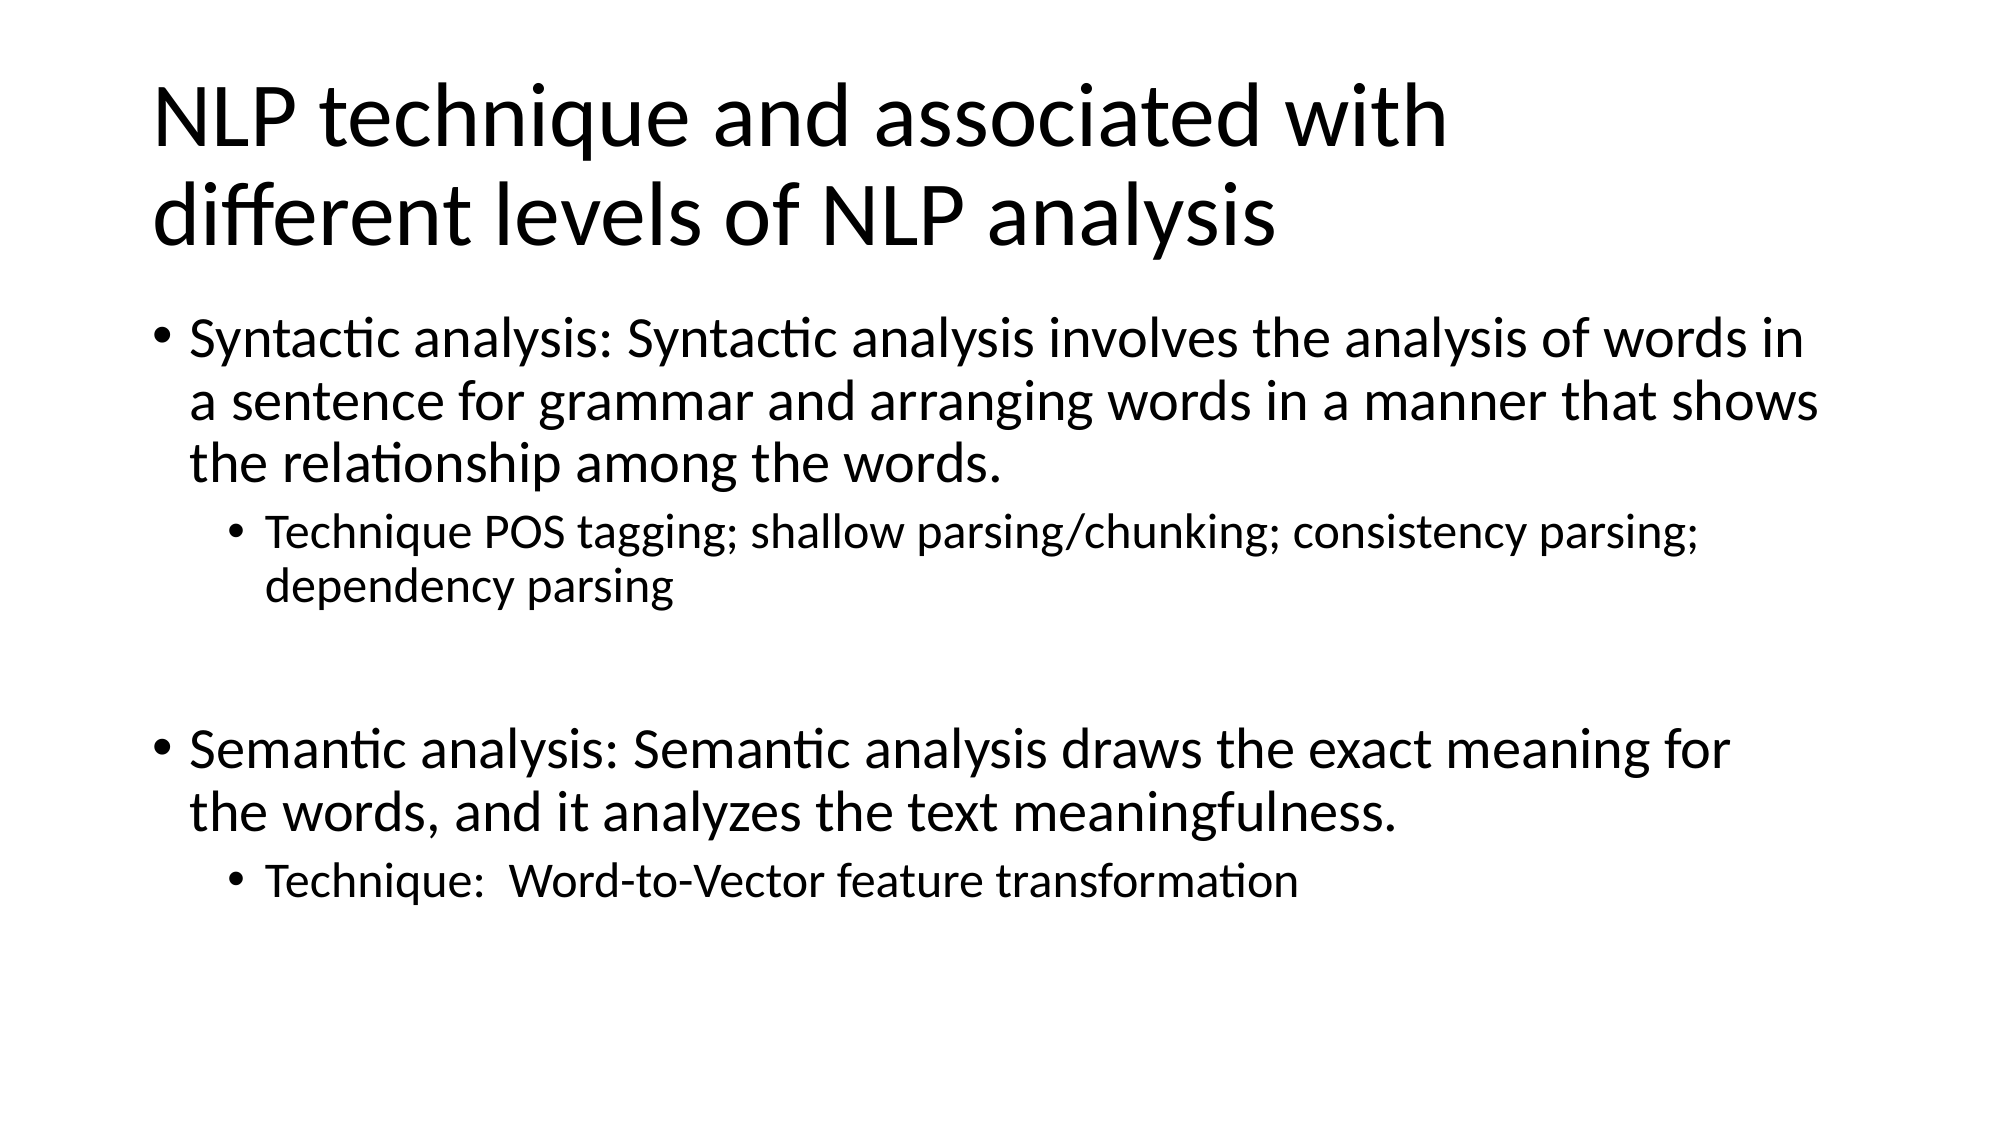

# NLP technique and associated with different levels of NLP analysis

Syntactic analysis: Syntactic analysis involves the analysis of words in a sentence for grammar and arranging words in a manner that shows the relationship among the words.
Technique POS tagging; shallow parsing/chunking; consistency parsing;  dependency parsing

Semantic analysis: Semantic analysis draws the exact meaning for the words, and it analyzes the text meaningfulness.
Technique:  Word-to-Vector feature transformation